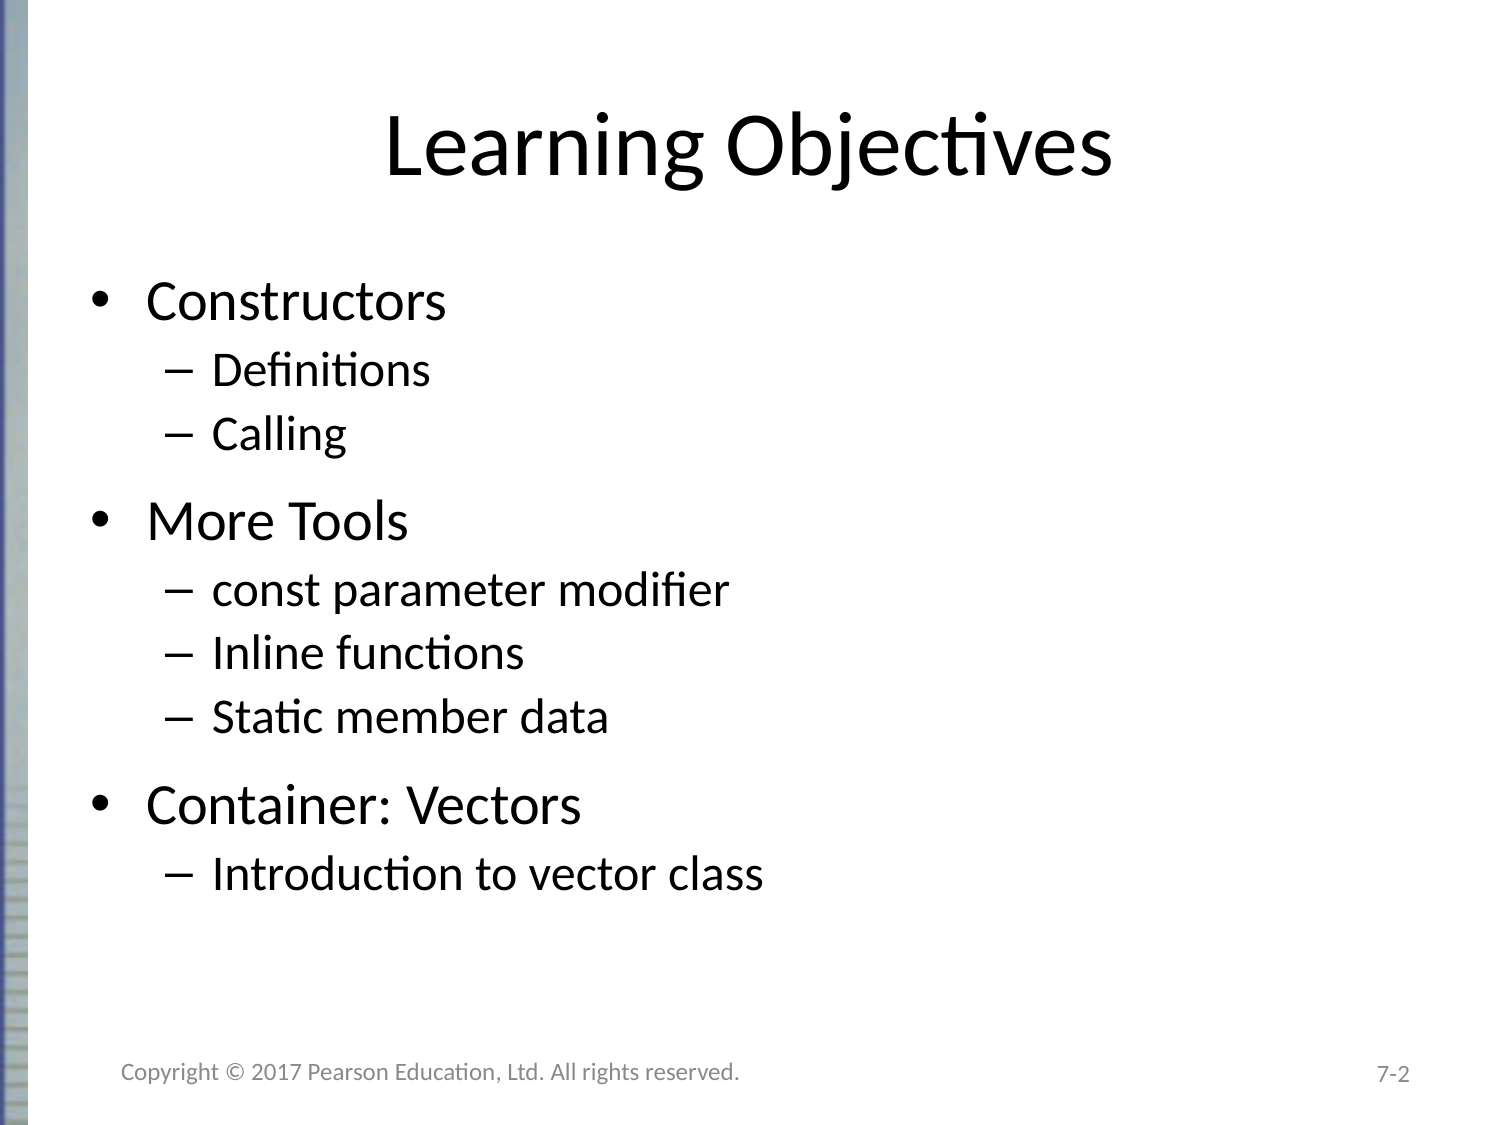

# Learning Objectives
Constructors
Definitions
Calling
More Tools
const parameter modifier
Inline functions
Static member data
Container: Vectors
Introduction to vector class
Copyright © 2017 Pearson Education, Ltd. All rights reserved.
7-2